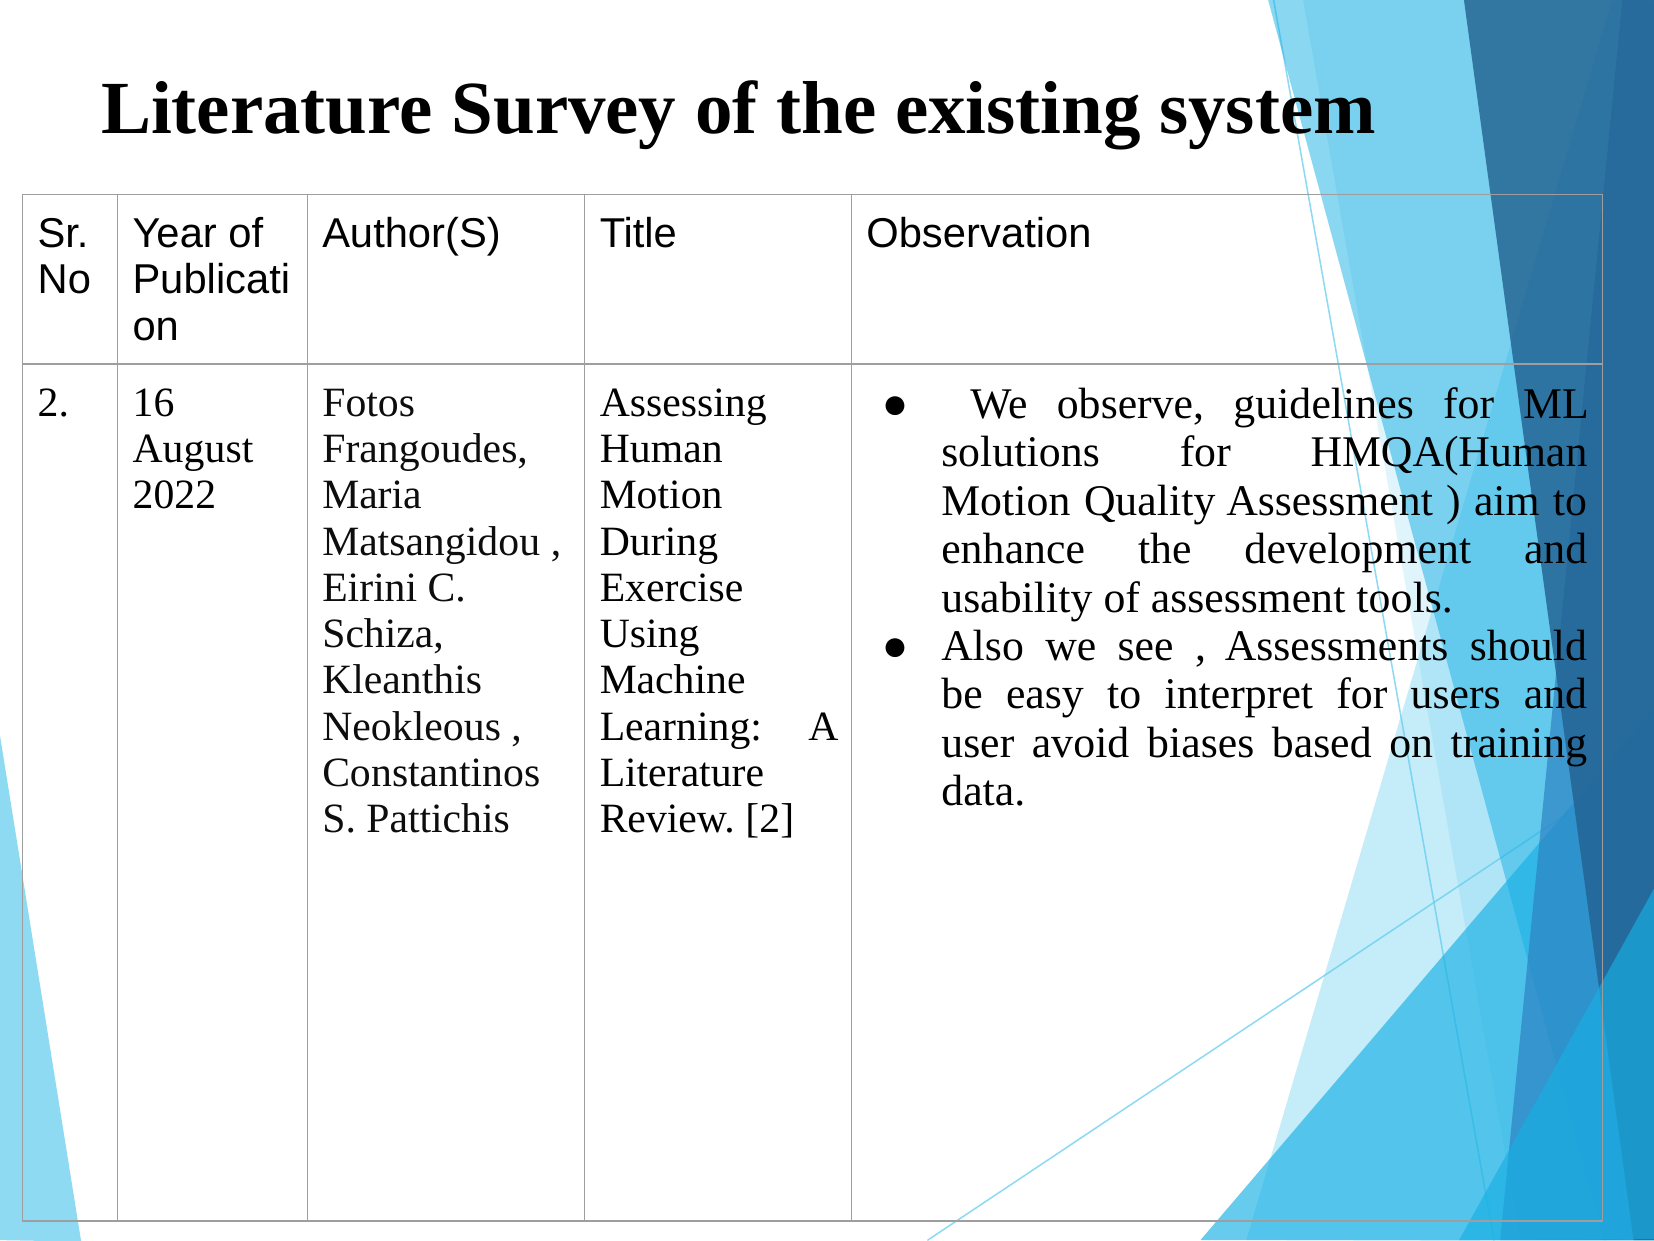

Literature Survey of the existing system

| Sr.No | Year of Publication | Author(S) | Title | Observation |
| --- | --- | --- | --- | --- |
| 2. | 16 August 2022 | Fotos Frangoudes, Maria Matsangidou , Eirini C. Schiza, Kleanthis Neokleous , Constantinos S. Pattichis | Assessing Human Motion During Exercise Using Machine Learning: A Literature Review. [2] | We observe, guidelines for ML solutions for HMQA(Human Motion Quality Assessment ) aim to enhance the development and usability of assessment tools. Also we see , Assessments should be easy to interpret for users and user avoid biases based on training data. |